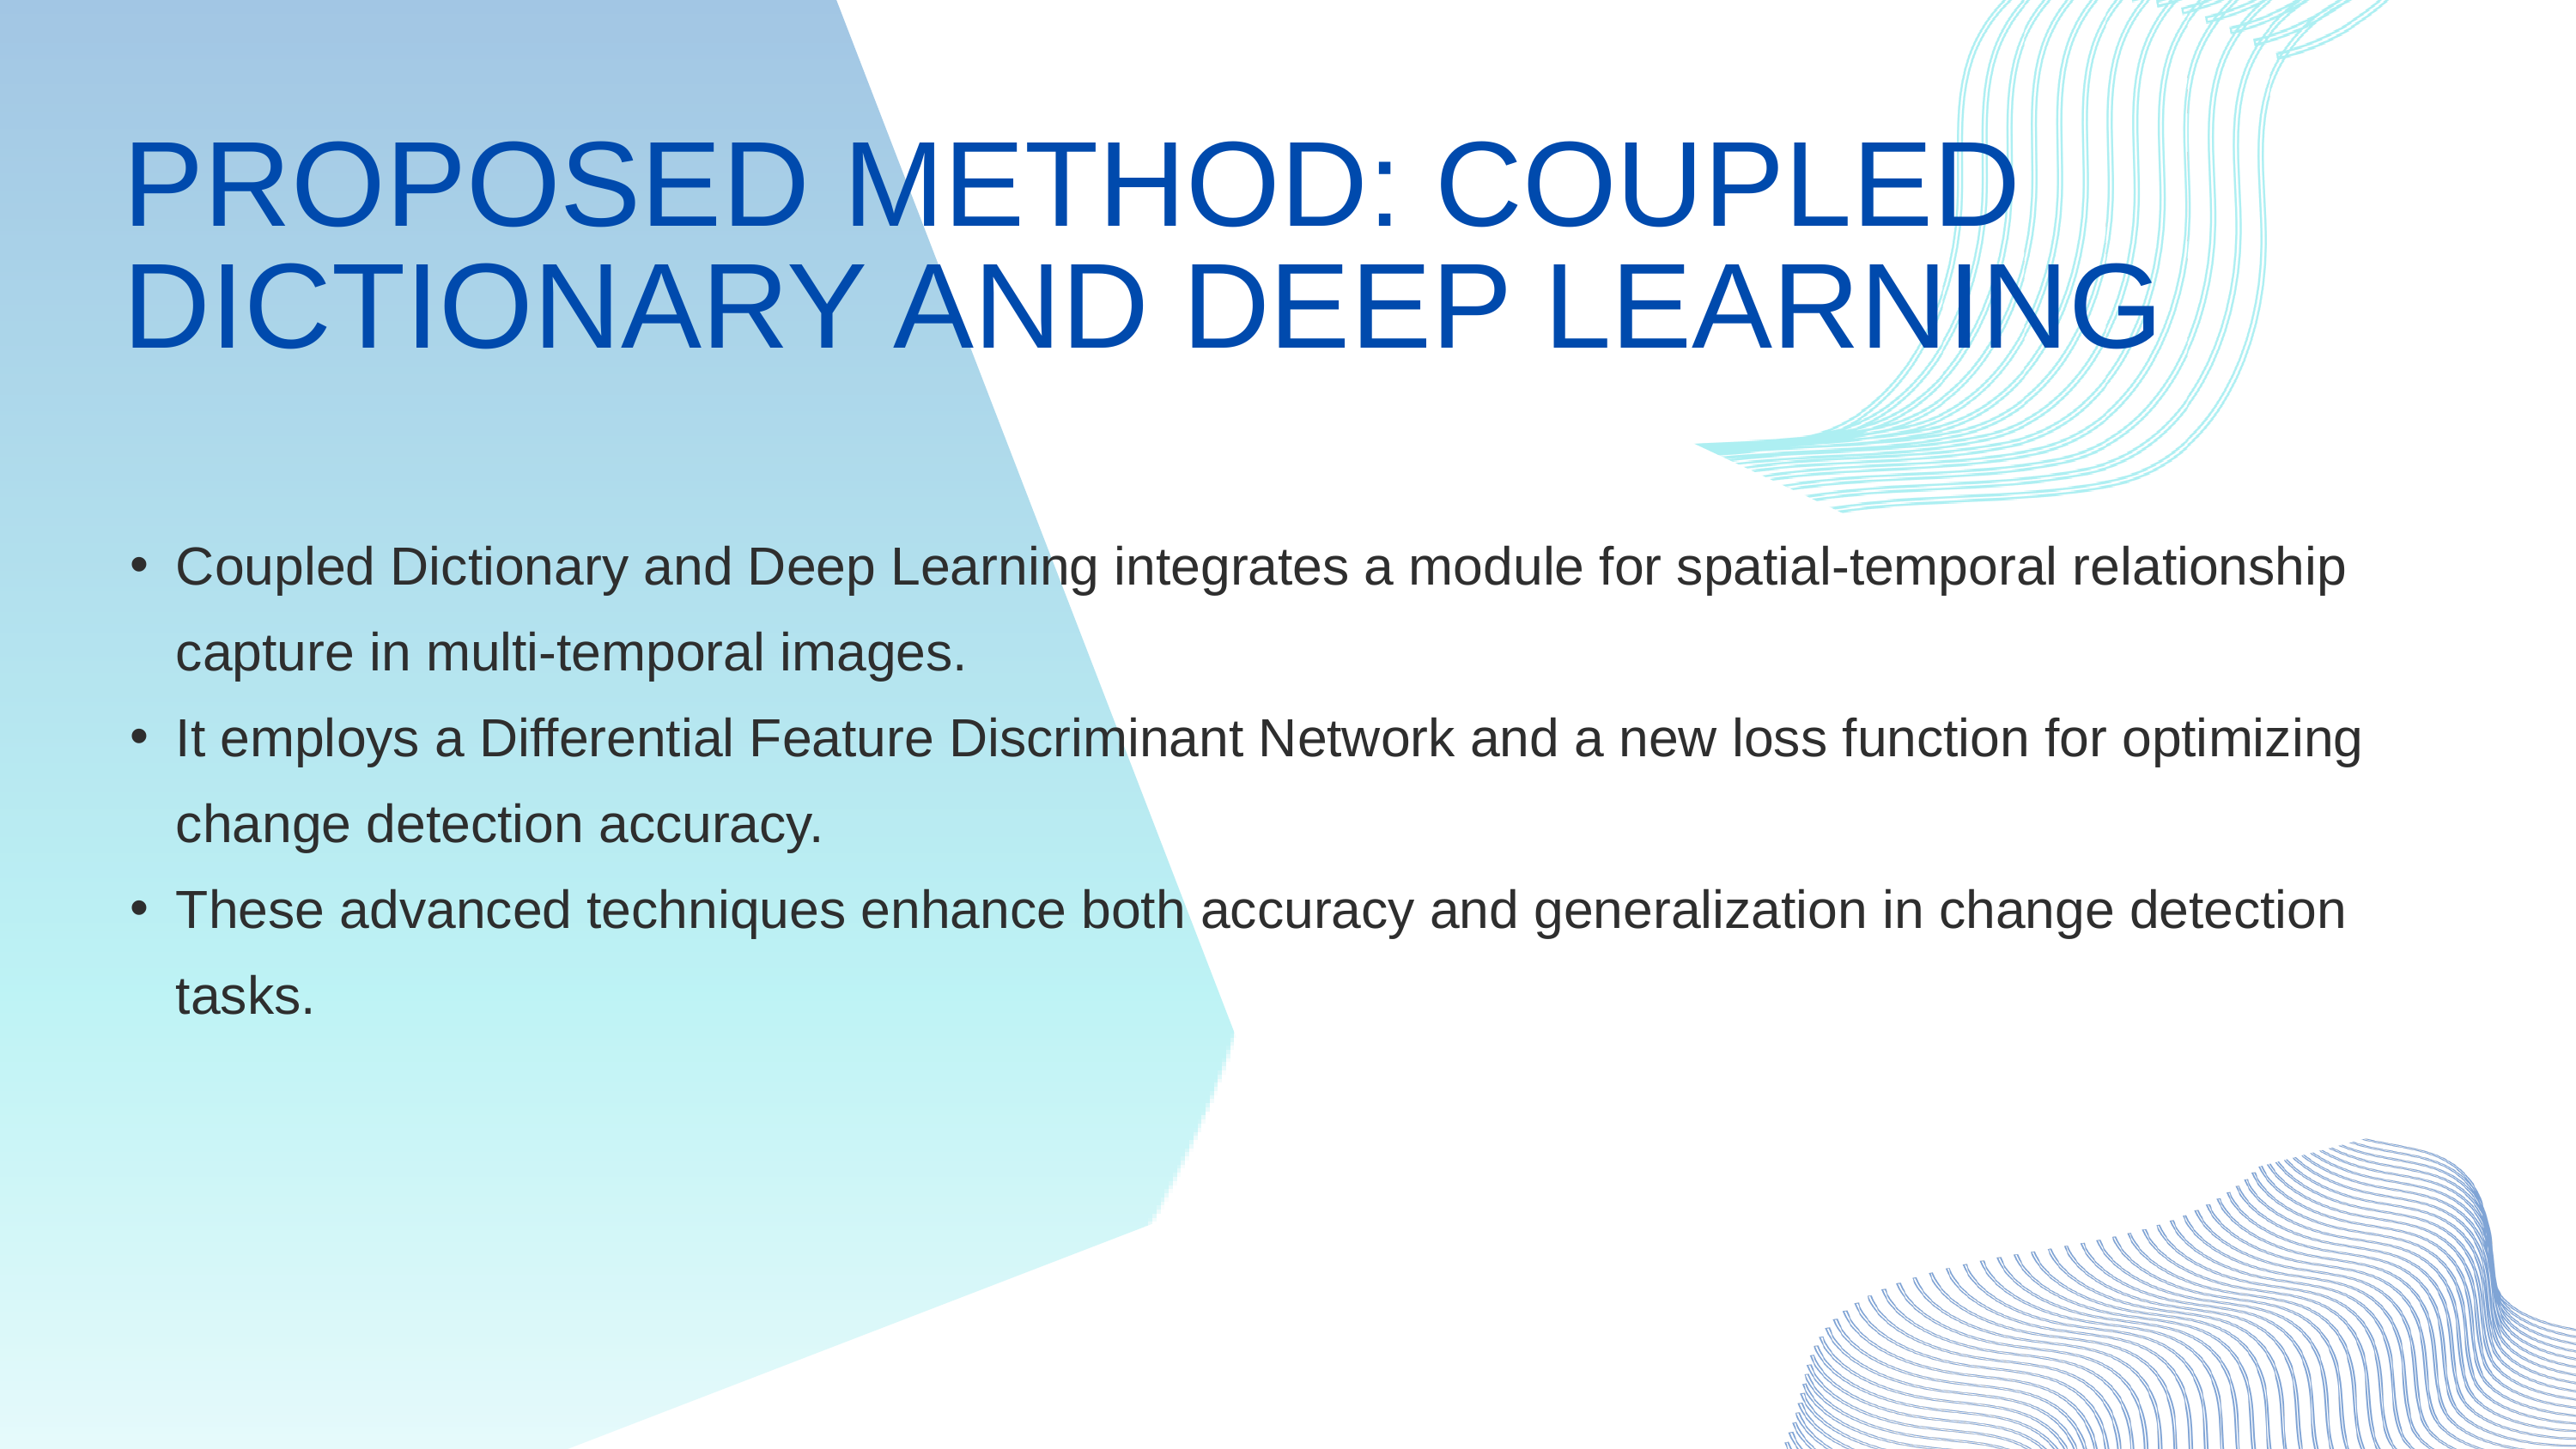

PROPOSED METHOD: COUPLED DICTIONARY AND DEEP LEARNING
Coupled Dictionary and Deep Learning integrates a module for spatial-temporal relationship capture in multi-temporal images.
It employs a Differential Feature Discriminant Network and a new loss function for optimizing change detection accuracy.
These advanced techniques enhance both accuracy and generalization in change detection tasks.